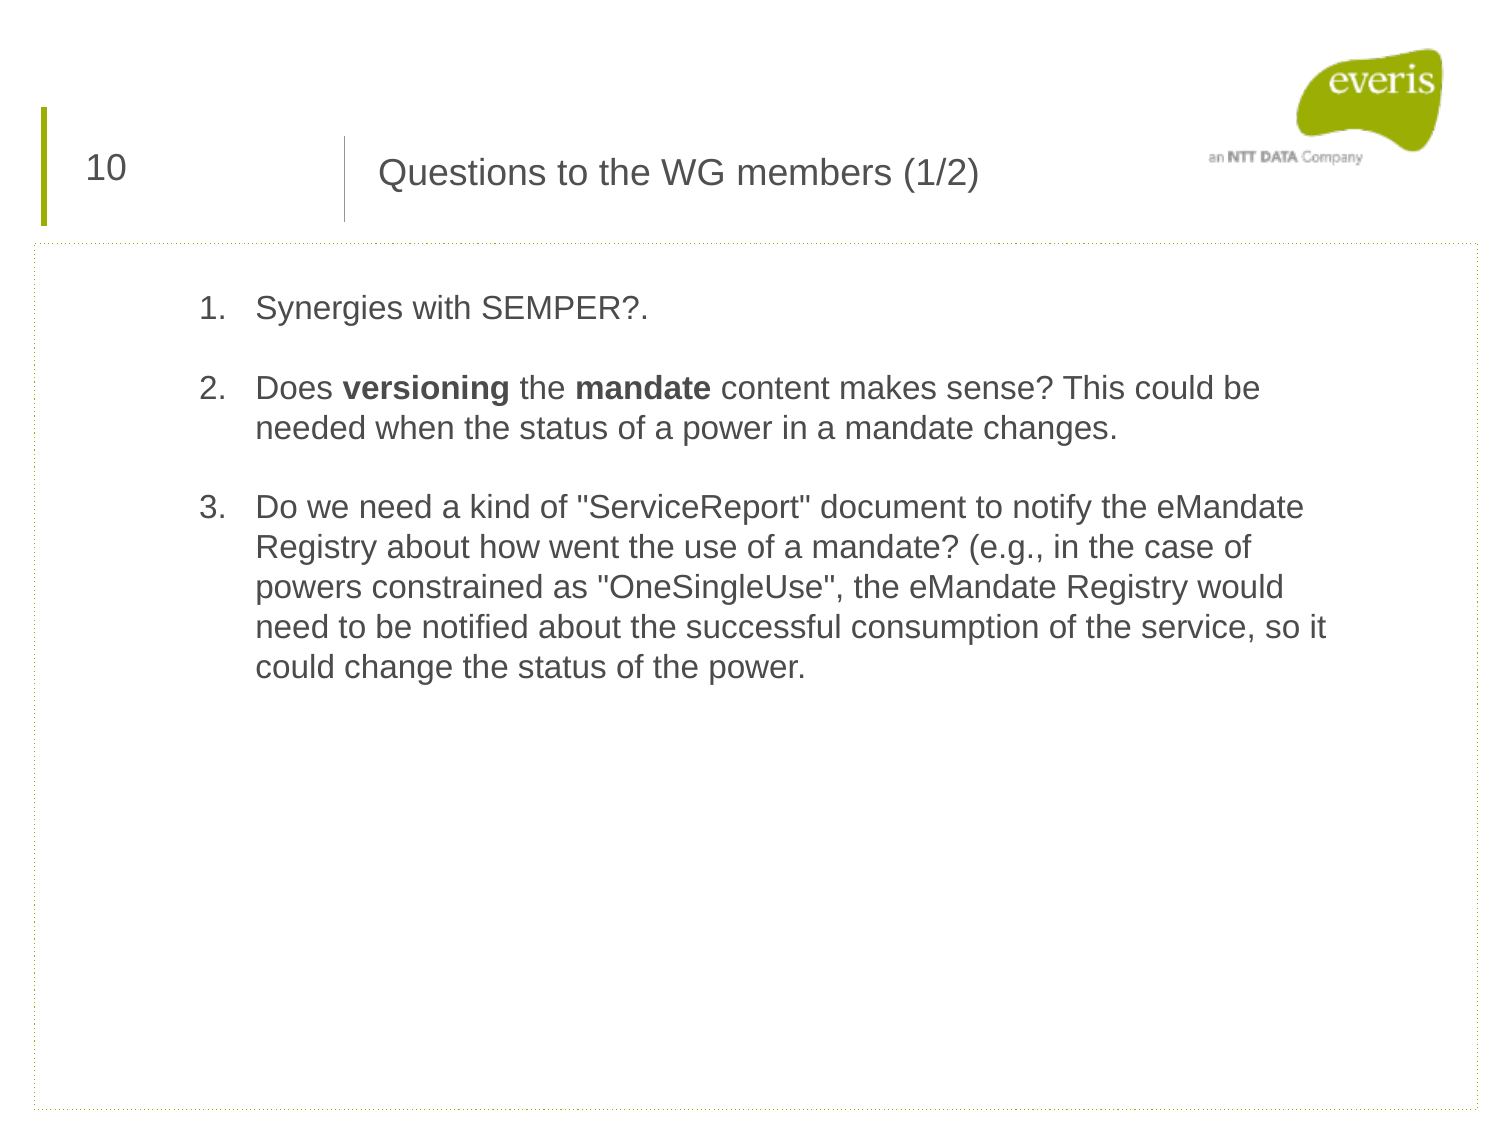

10
Questions to the WG members (1/2)

Synergies with SEMPER?.

Does versioning the mandate content makes sense? This could be needed when the status of a power in a mandate changes.

Do we need a kind of "ServiceReport" document to notify the eMandate Registry about how went the use of a mandate? (e.g., in the case of powers constrained as "OneSingleUse", the eMandate Registry would need to be notified about the successful consumption of the service, so it could change the status of the power.